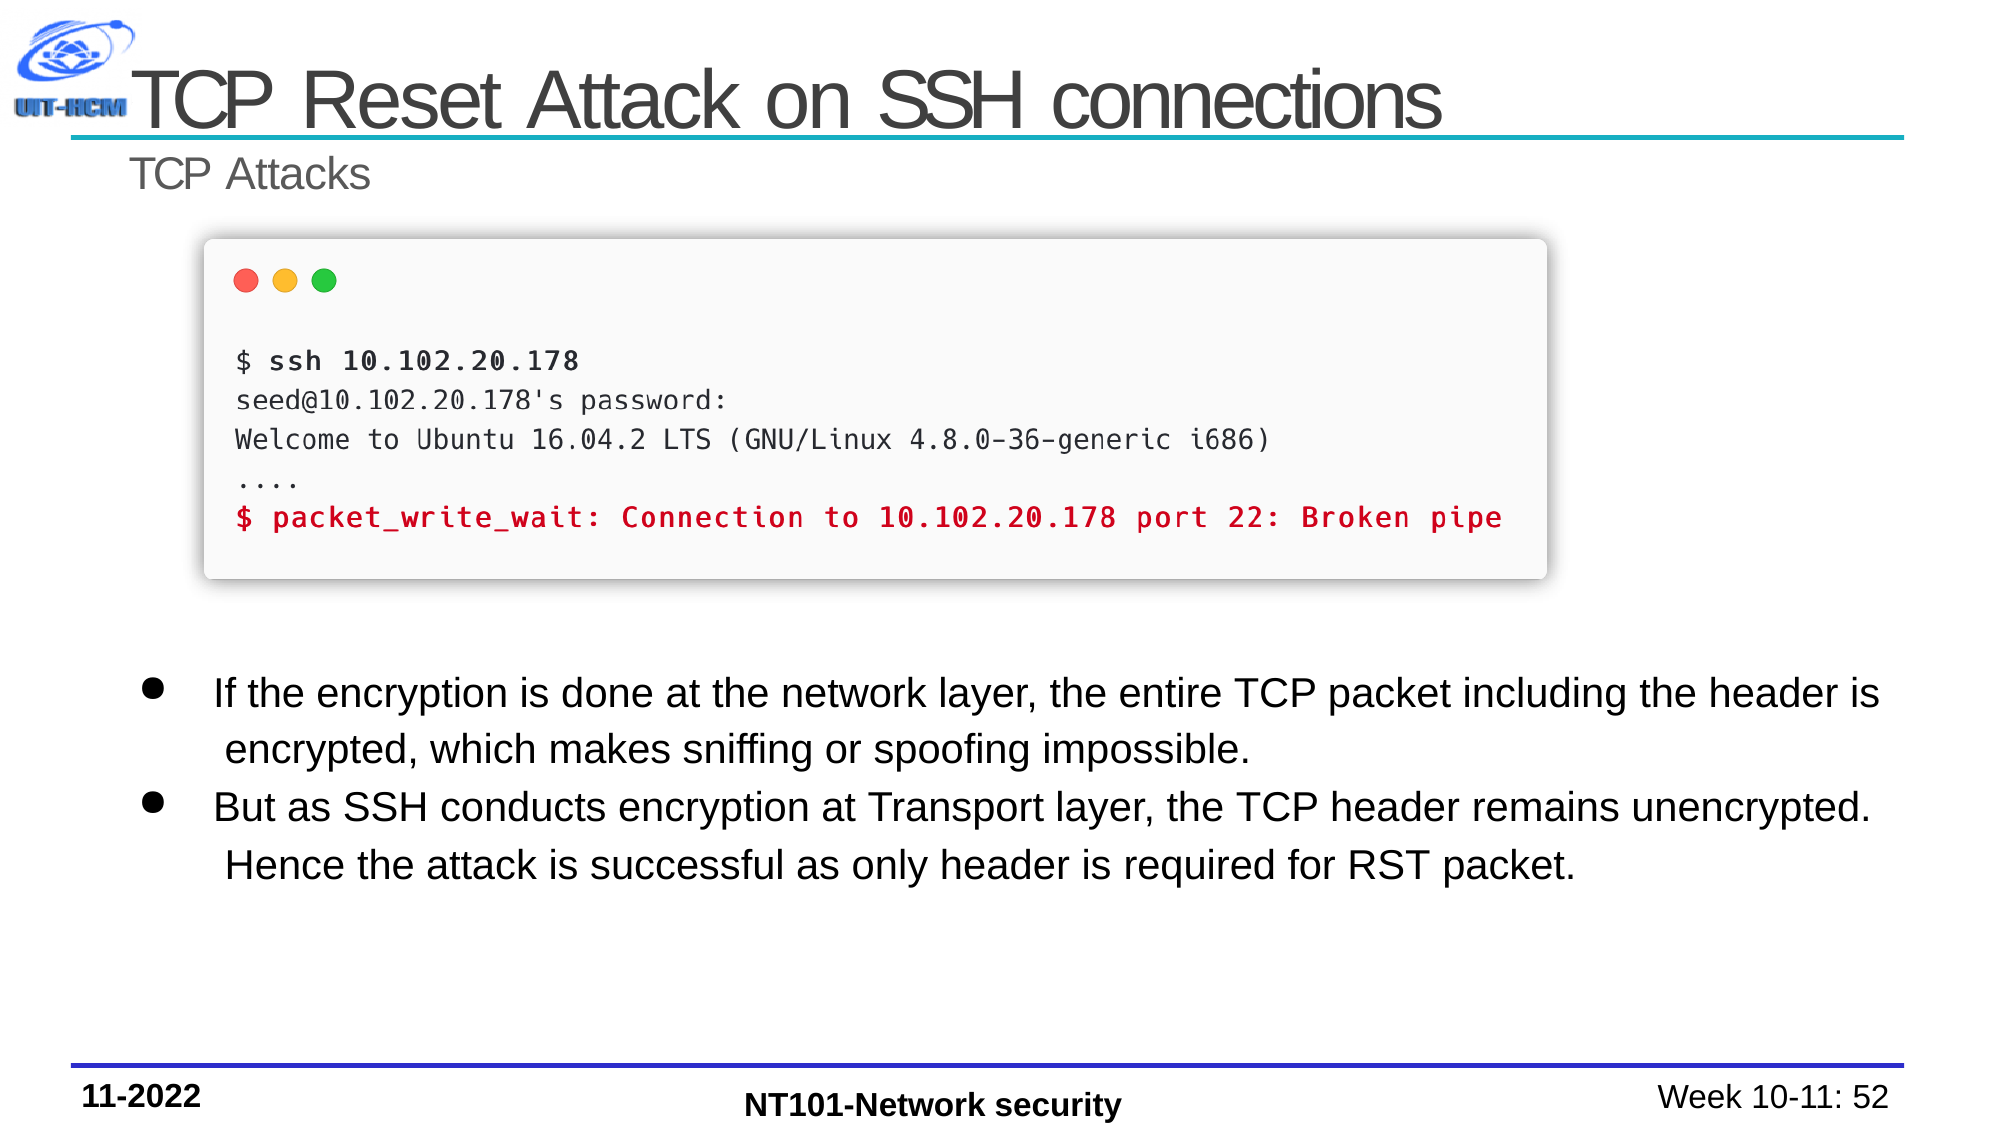

# TCP Reset Attack on SSH connections
TCP Attacks

If the encryption is done at the network layer, the entire TCP packet including the header is  encrypted, which makes sniffing or spoofing impossible.
But as SSH conducts encryption at Transport layer, the TCP header remains unencrypted.  Hence the attack is successful as only header is required for RST packet.